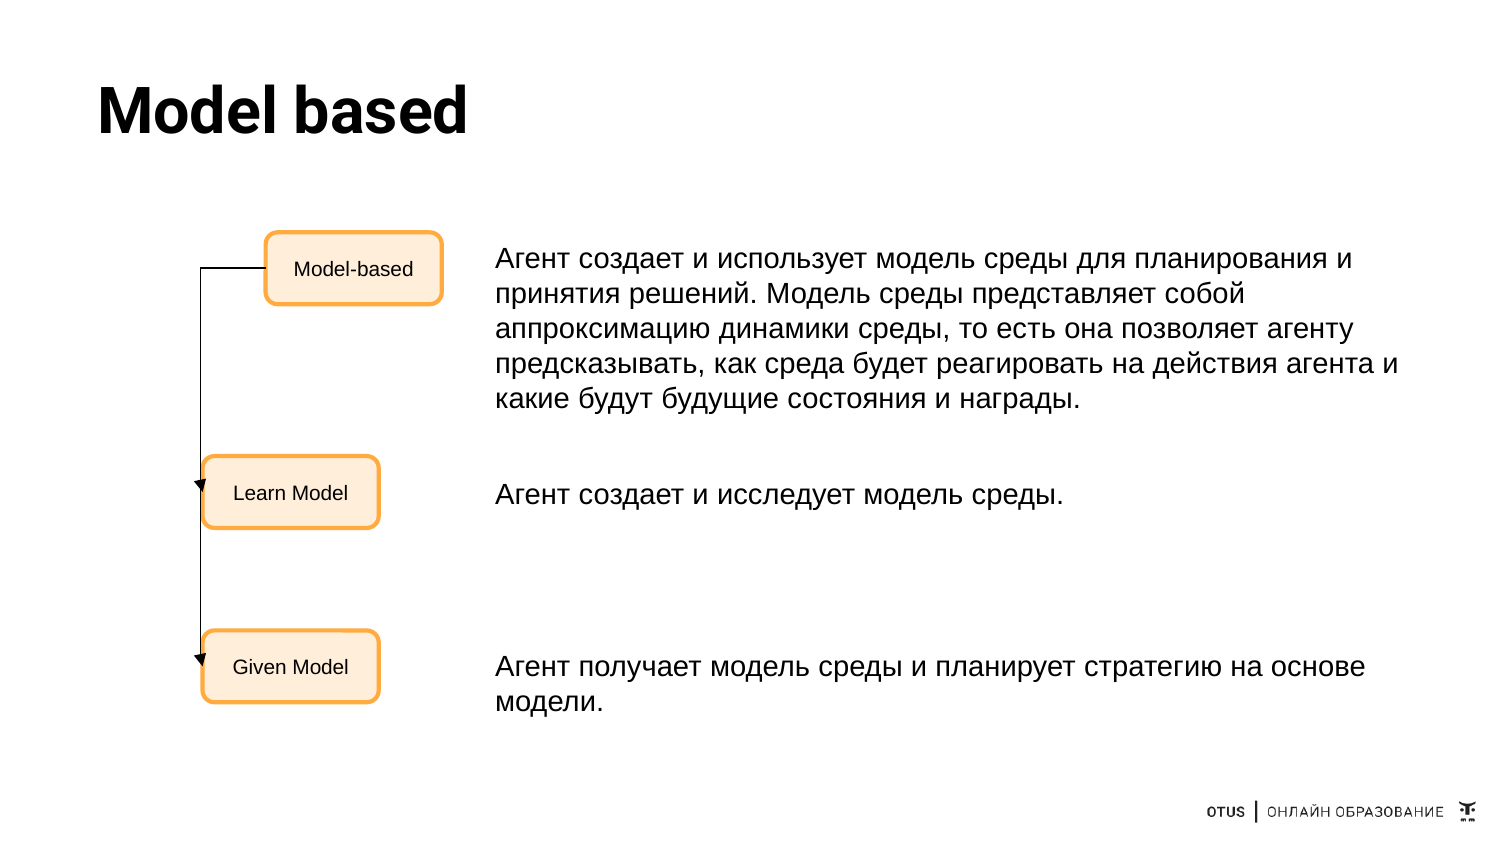

# Model based
Model-based
Агент создает и использует модель среды для планирования и принятия решений. Модель среды представляет собой аппроксимацию динамики среды, то есть она позволяет агенту предсказывать, как среда будет реагировать на действия агента и какие будут будущие состояния и награды.
Learn Model
Агент создает и исследует модель среды.
Given Model
Агент получает модель среды и планирует стратегию на основе модели.